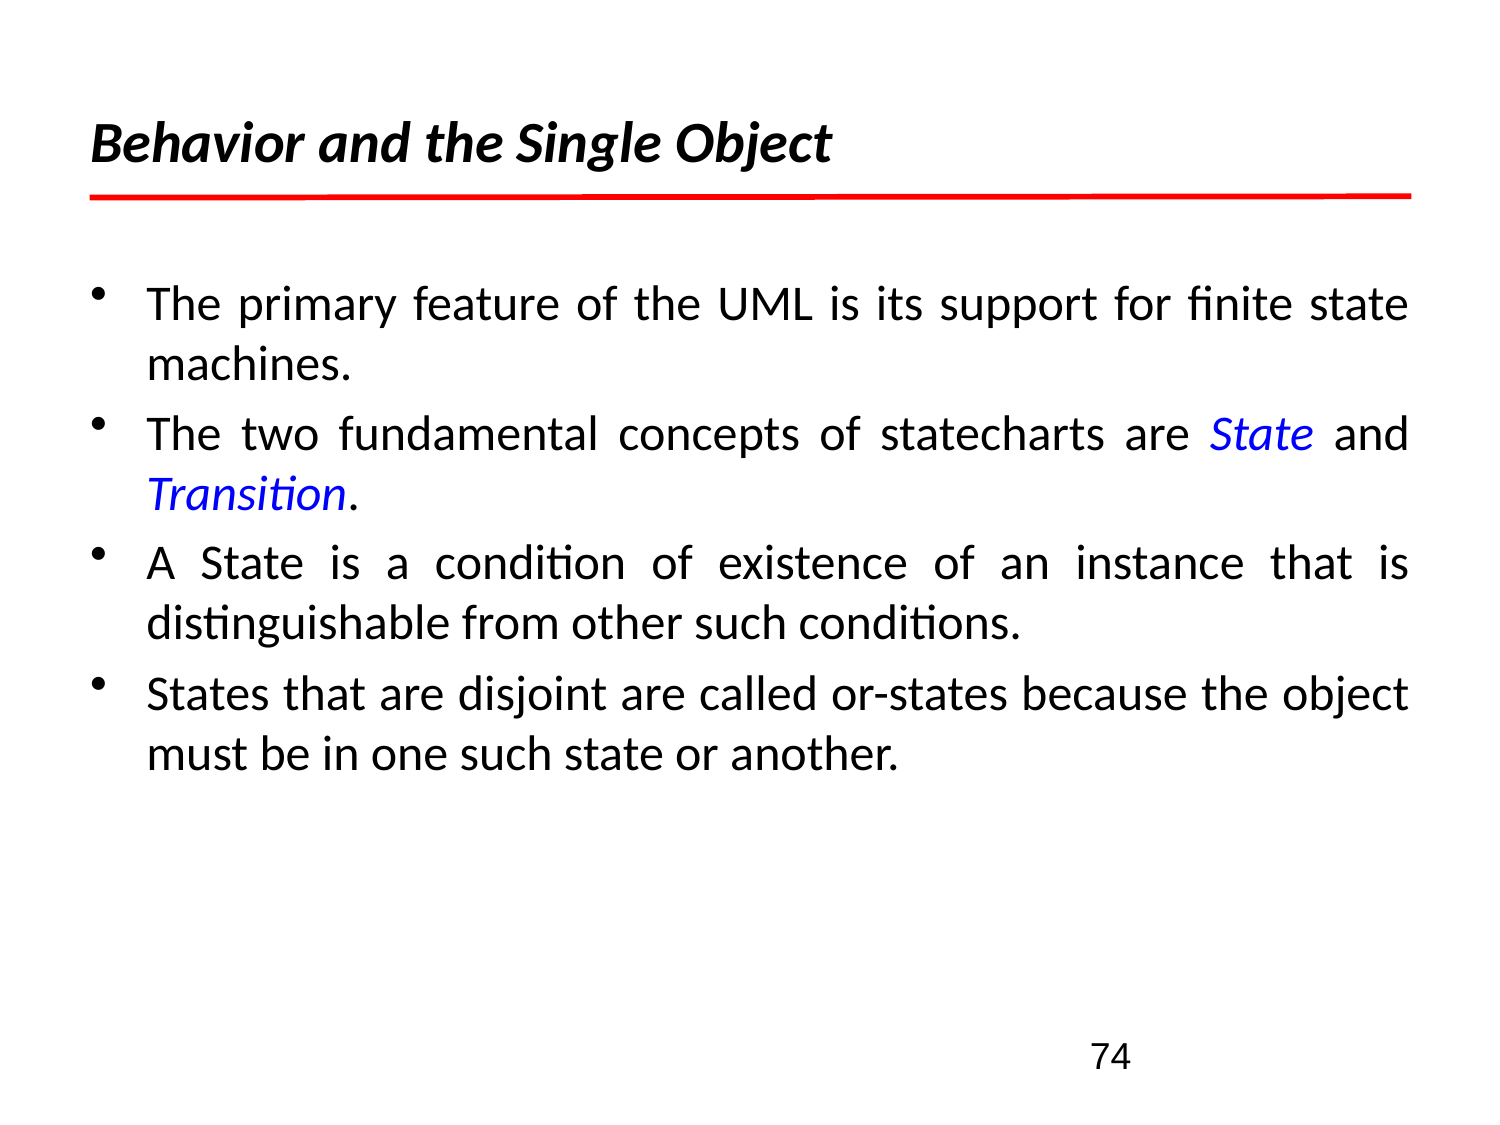

# Behavior and the Single Object
The primary feature of the UML is its support for finite state machines.
The two fundamental concepts of statecharts are State and Transition.
A State is a condition of existence of an instance that is distinguishable from other such conditions.
States that are disjoint are called or-states because the object must be in one such state or another.
74